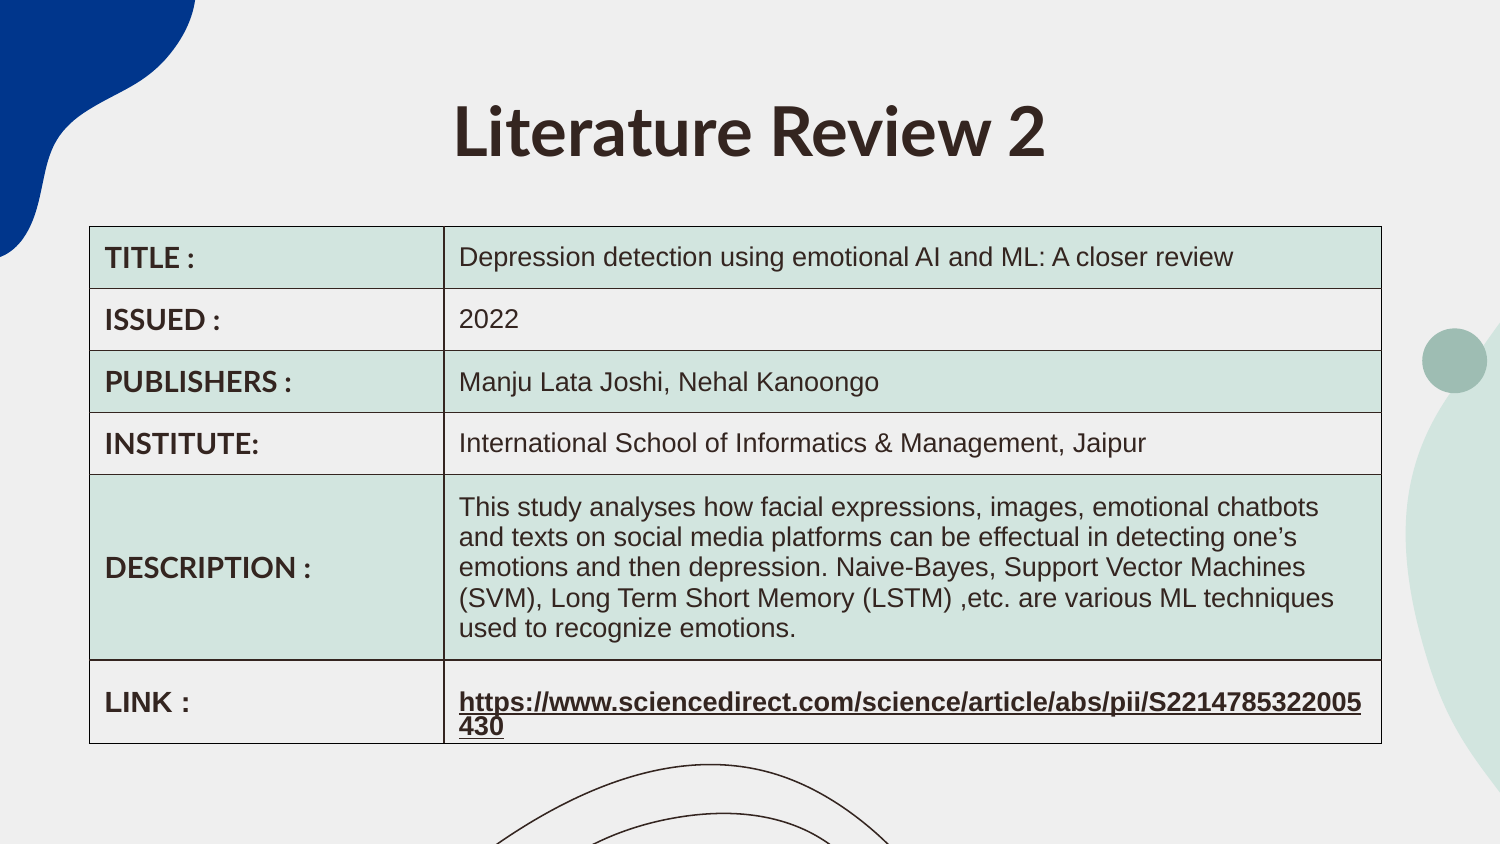

# Literature Review 2
| TITLE : | Depression detection using emotional AI and ML: A closer review |
| --- | --- |
| ISSUED : | 2022 |
| PUBLISHERS : | Manju Lata Joshi, Nehal Kanoongo |
| INSTITUTE: | International School of Informatics & Management, Jaipur |
| DESCRIPTION : | This study analyses how facial expressions, images, emotional chatbots and texts on social media platforms can be effectual in detecting one’s emotions and then depression. Naive-Bayes, Support Vector Machines (SVM), Long Term Short Memory (LSTM) ,etc. are various ML techniques used to recognize emotions. |
| LINK : | https://www.sciencedirect.com/science/article/abs/pii/S2214785322005430 |